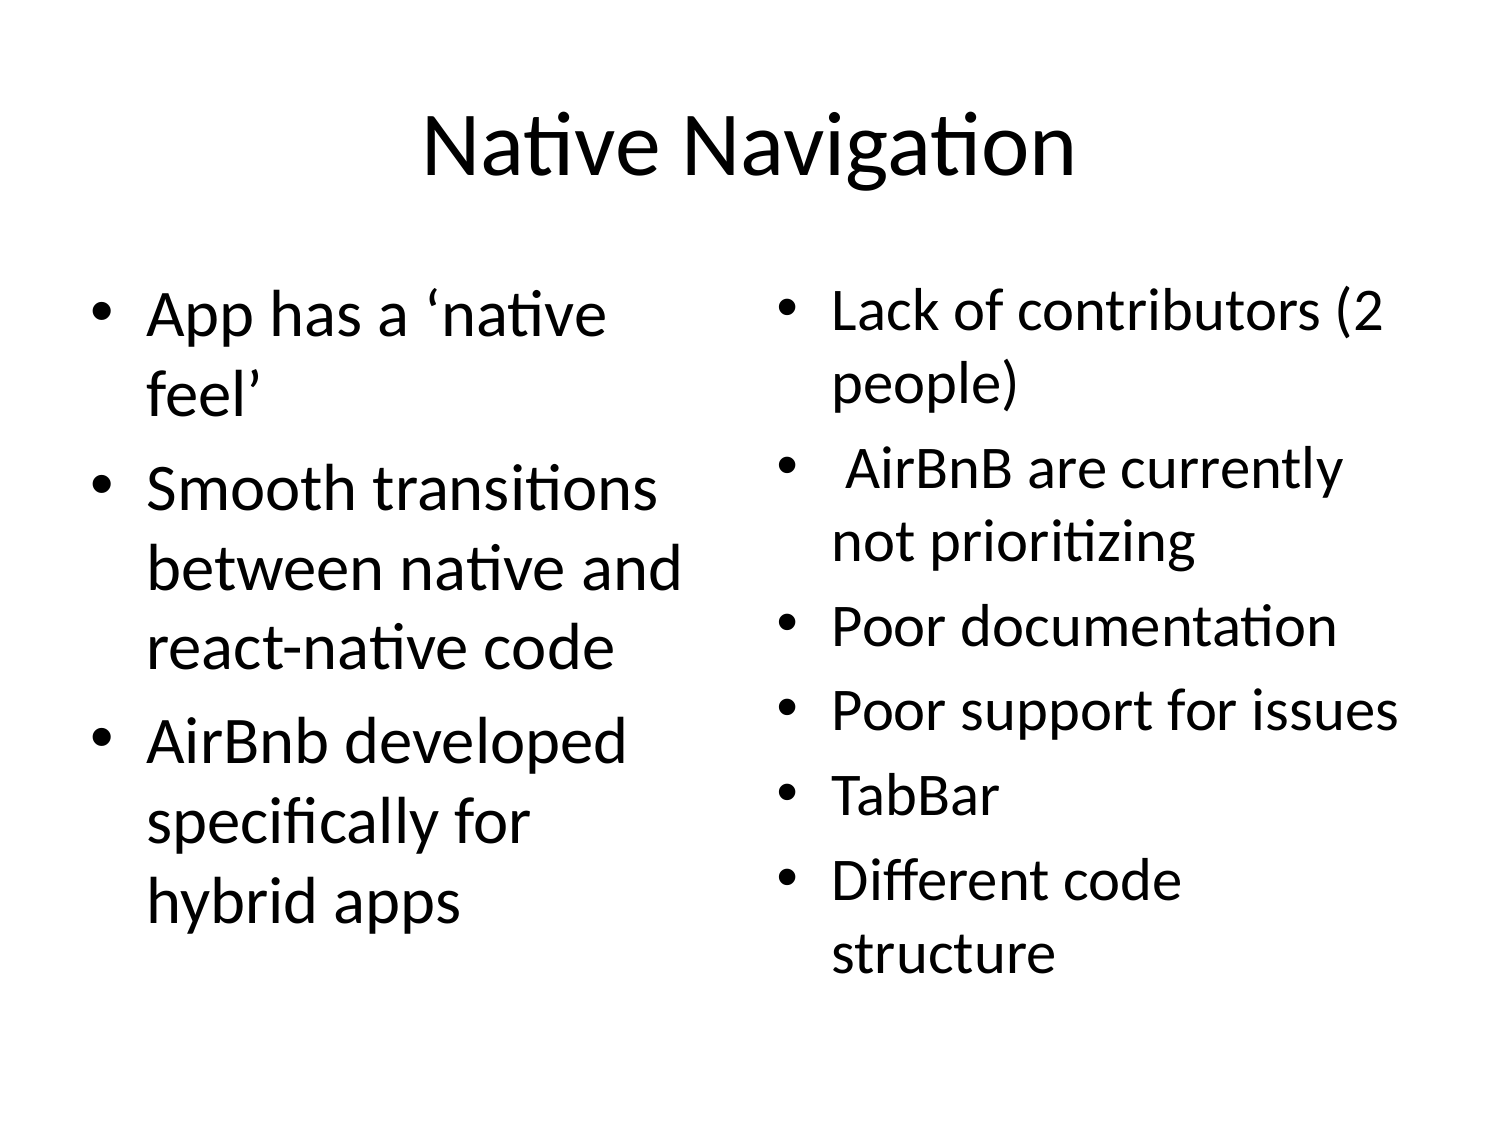

# Native Navigation
Lack of contributors (2 people)
 AirBnB are currently not prioritizing
Poor documentation
Poor support for issues
TabBar
Different code structure
App has a ‘native feel’
Smooth transitions between native and react-native code
AirBnb developed specifically for hybrid apps